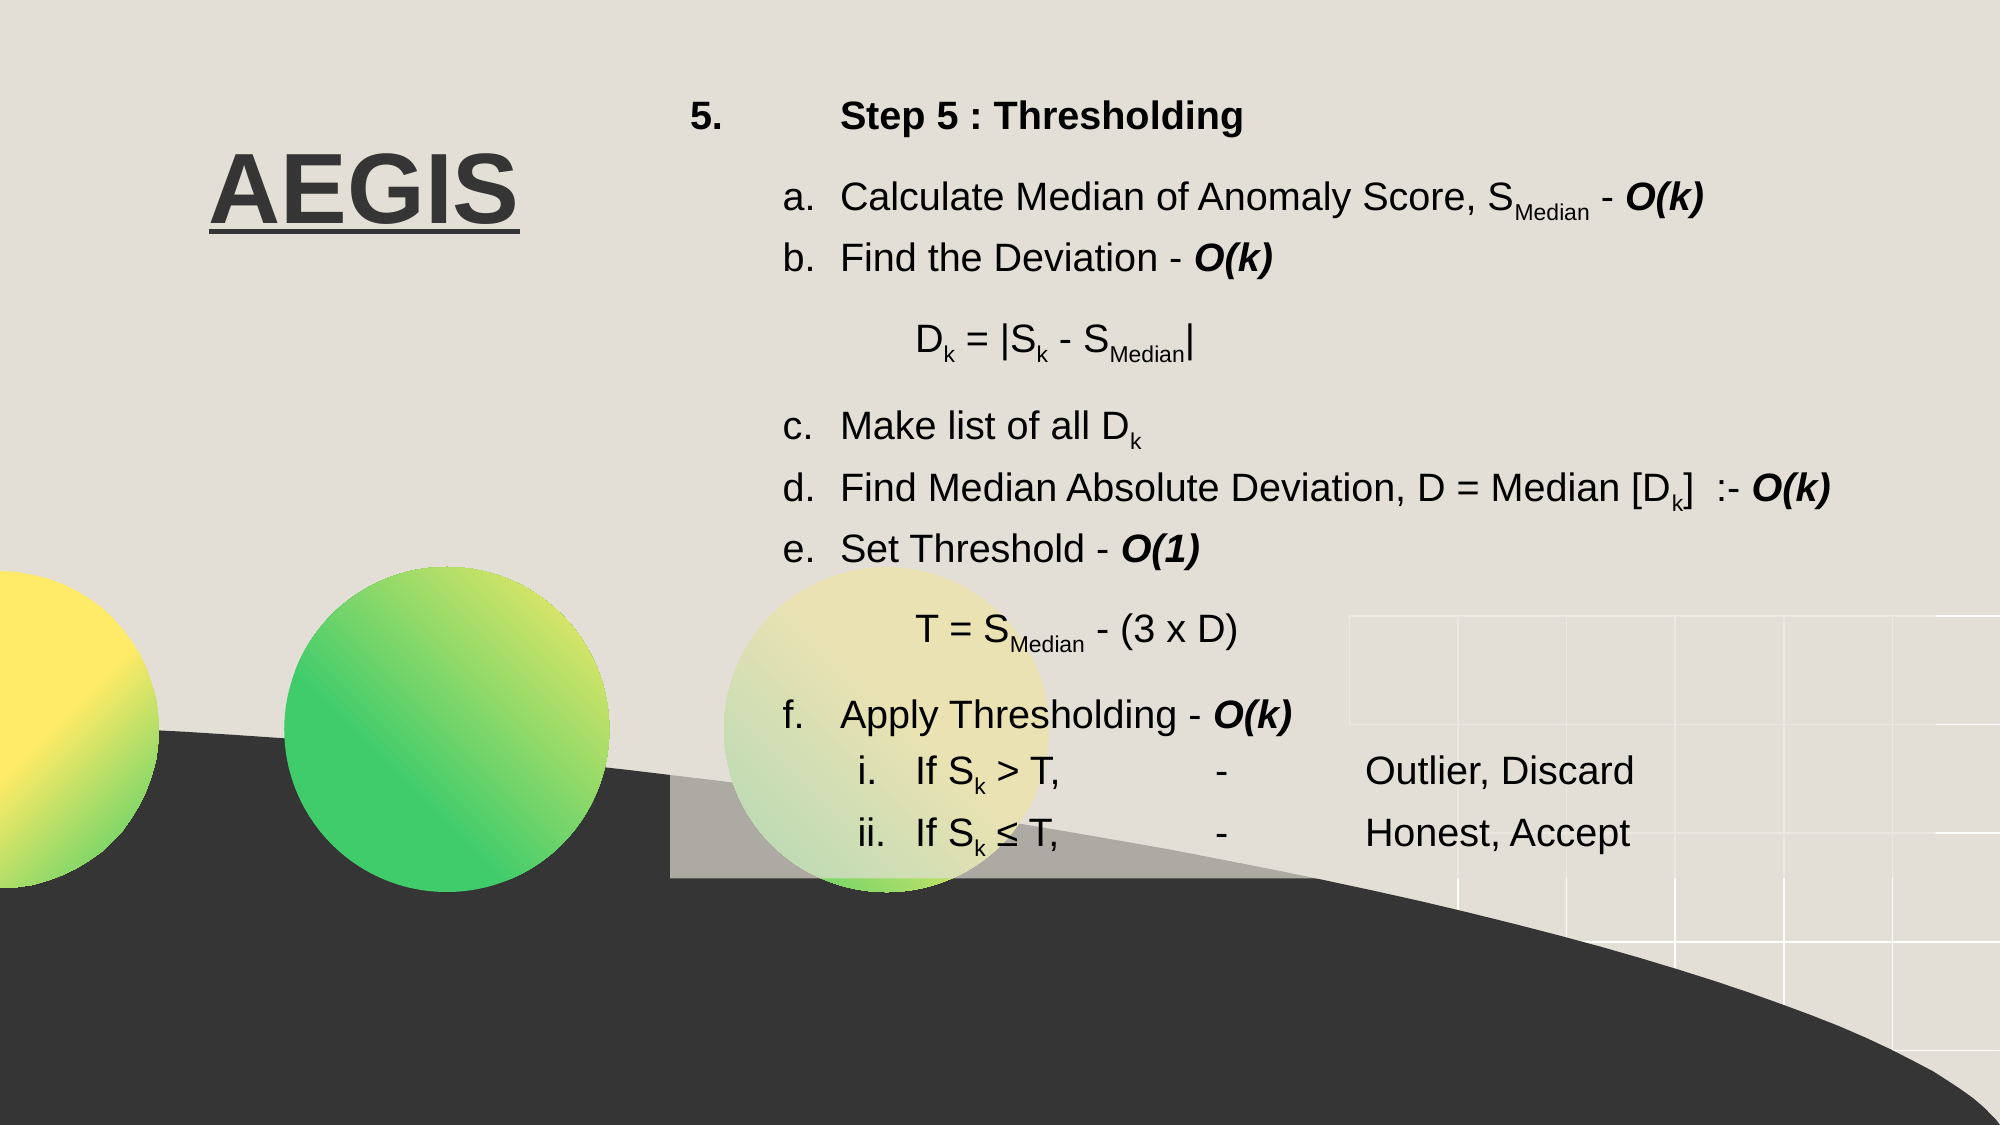

5.	Step 5 : Thresholding
Calculate Median of Anomaly Score, SMedian - O(k)
Find the Deviation - O(k)
Dk = |Sk - SMedian|
Make list of all Dk
Find Median Absolute Deviation, D = Median [Dk]  :- O(k)
Set Threshold - O(1)
T = SMedian - (3 x D)
Apply Thresholding - O(k)
If Sk > T,		-	Outlier, Discard
If Sk ≤ T,		-	Honest, Accept

# AEGIS